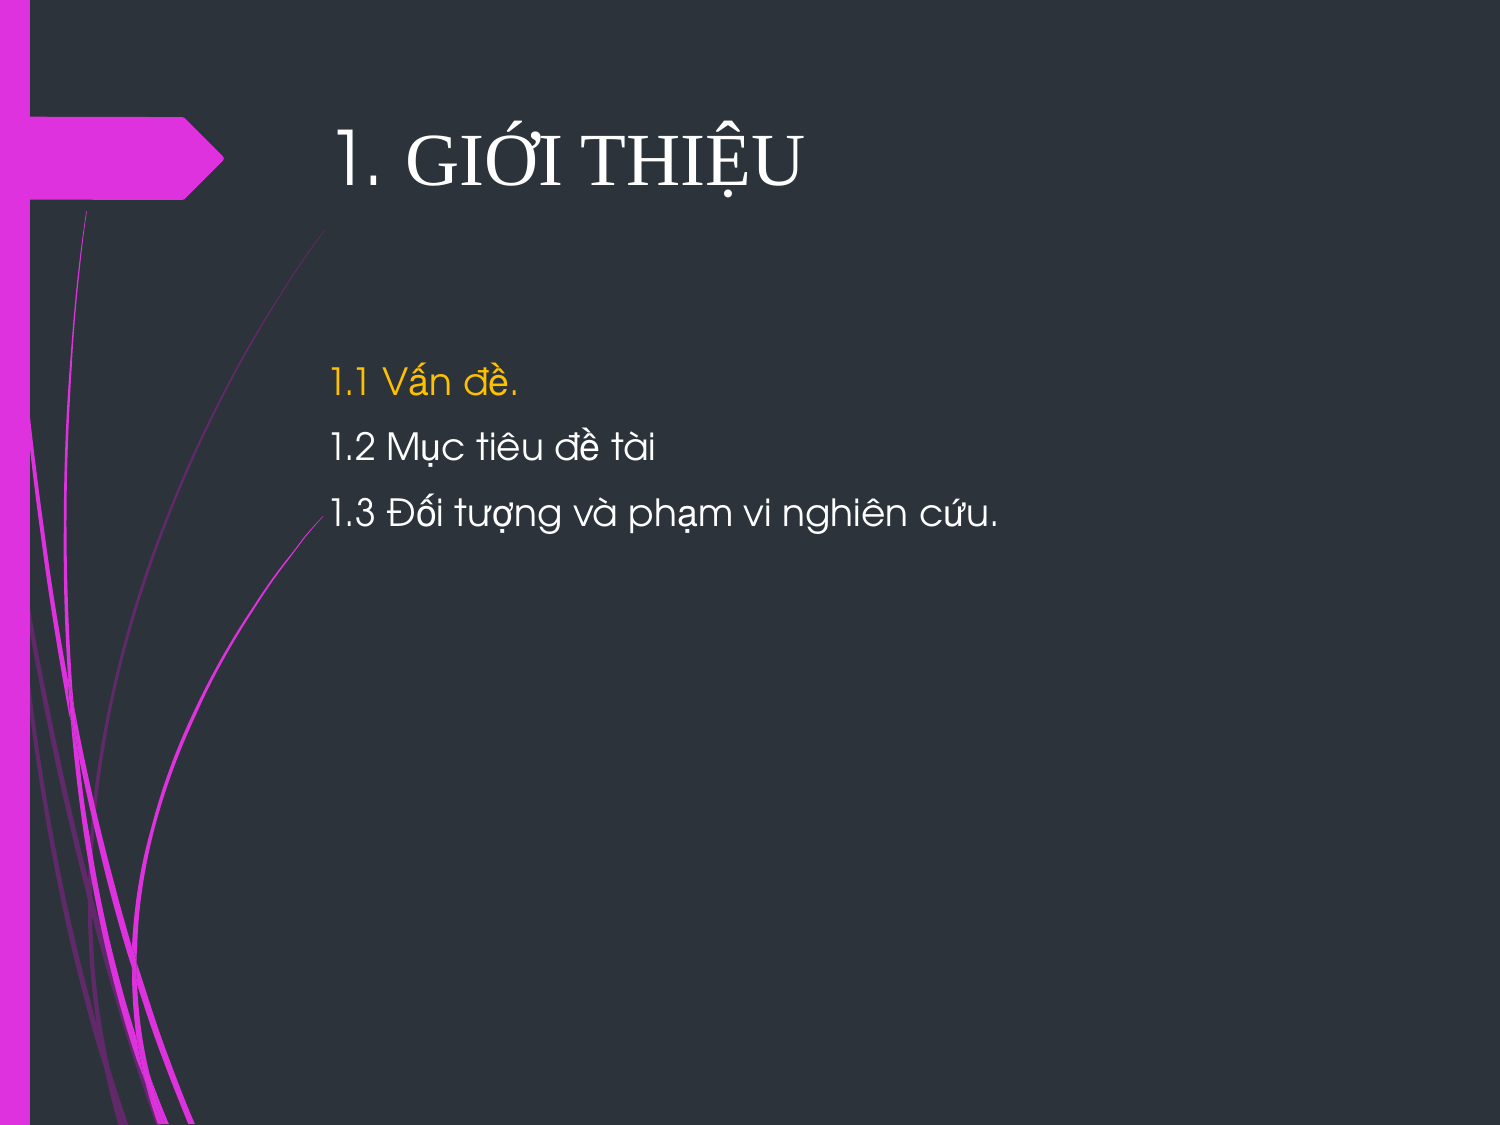

# 1. GIỚI THIỆU
5
1.1 Vấn đề.
1.2 Mục tiêu đề tài
1.3 Đối tượng và phạm vi nghiên cứu.